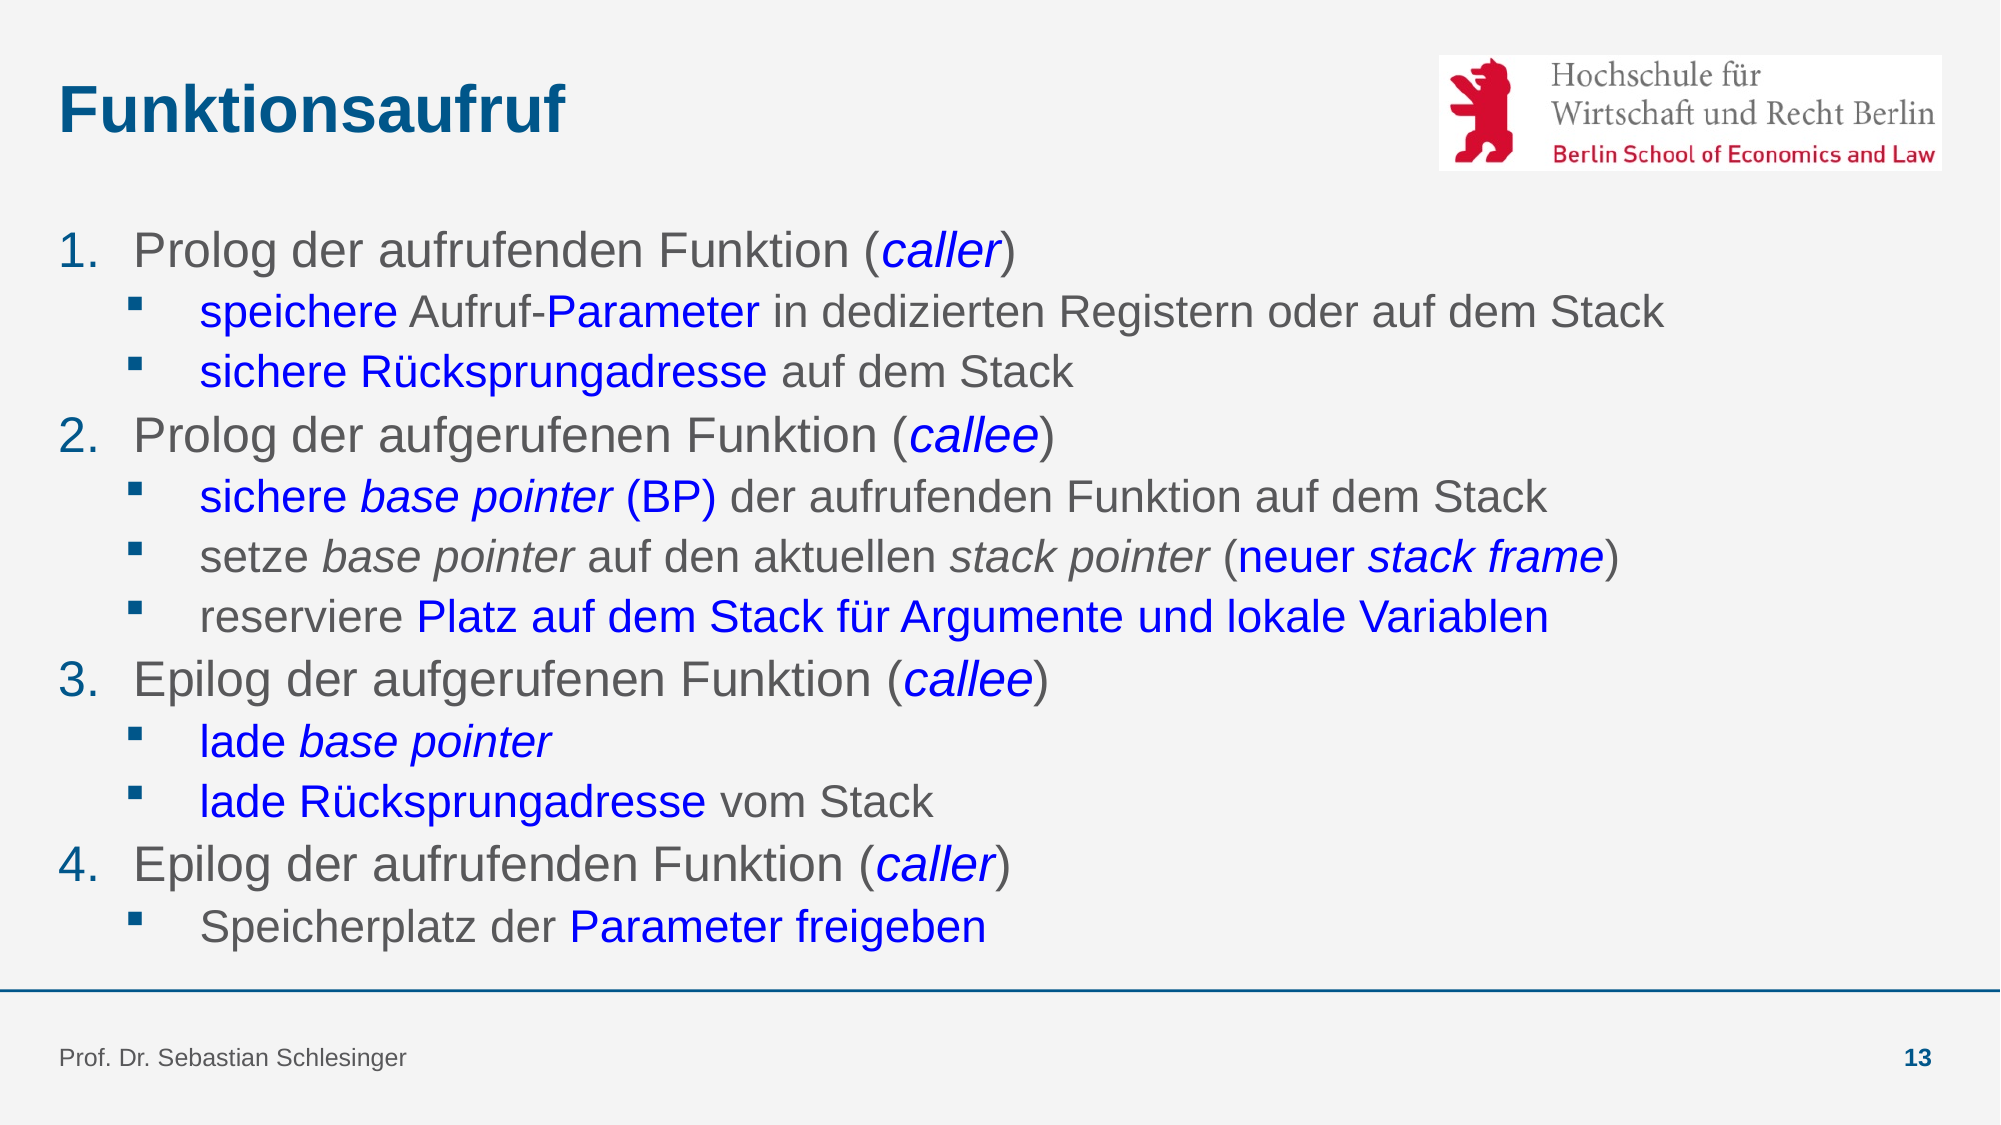

# Funktionsaufruf
Prolog der aufrufenden Funktion (caller)
speichere Aufruf-Parameter in dedizierten Registern oder auf dem Stack
sichere Rücksprungadresse auf dem Stack
Prolog der aufgerufenen Funktion (callee)
sichere base pointer (BP) der aufrufenden Funktion auf dem Stack
setze base pointer auf den aktuellen stack pointer (neuer stack frame)
reserviere Platz auf dem Stack für Argumente und lokale Variablen
Epilog der aufgerufenen Funktion (callee)
lade base pointer
lade Rücksprungadresse vom Stack
Epilog der aufrufenden Funktion (caller)
Speicherplatz der Parameter freigeben
Prof. Dr. Sebastian Schlesinger
13